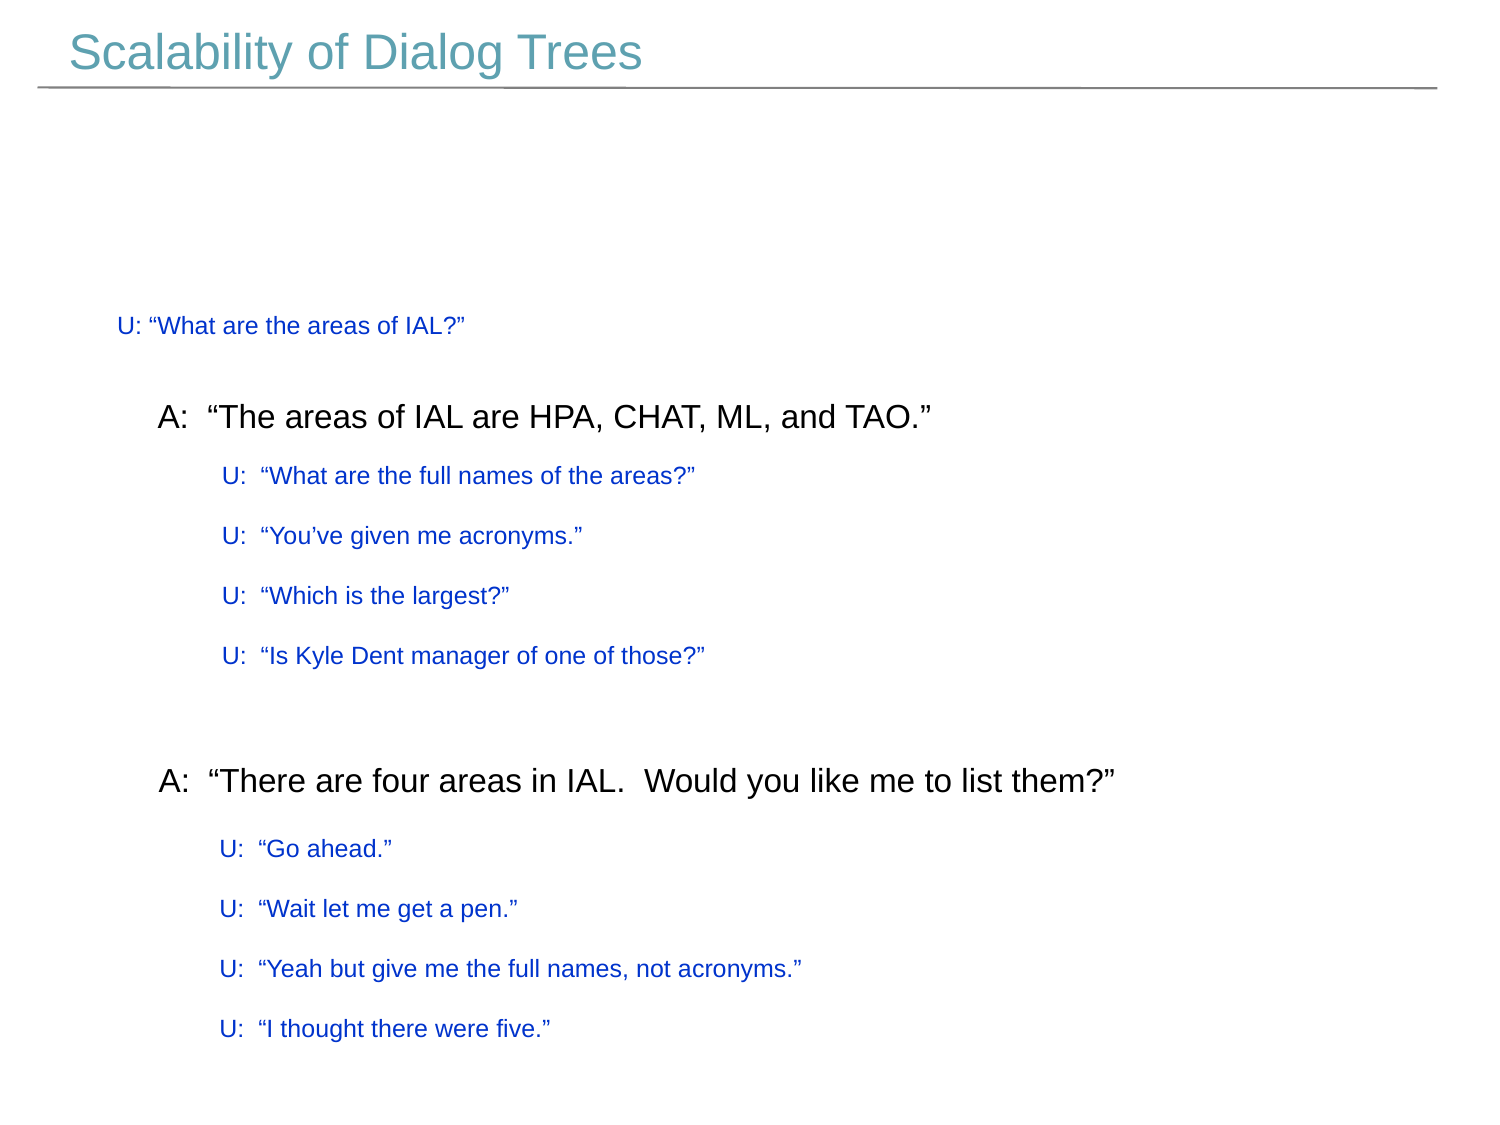

Scalability of Dialog Trees
U: “What are the areas of IAL?”
A:  “The areas of IAL are HPA, CHAT, ML, and TAO.”
U:  “What are the full names of the areas?”

U:  “You’ve given me acronyms.”

U:  “Which is the largest?”

U:  “Is Kyle Dent manager of one of those?”
A:  “There are four areas in IAL.  Would you like me to list them?”
U:  “Go ahead.”

U:  “Wait let me get a pen.”

U:  “Yeah but give me the full names, not acronyms.”

U:  “I thought there were five.”